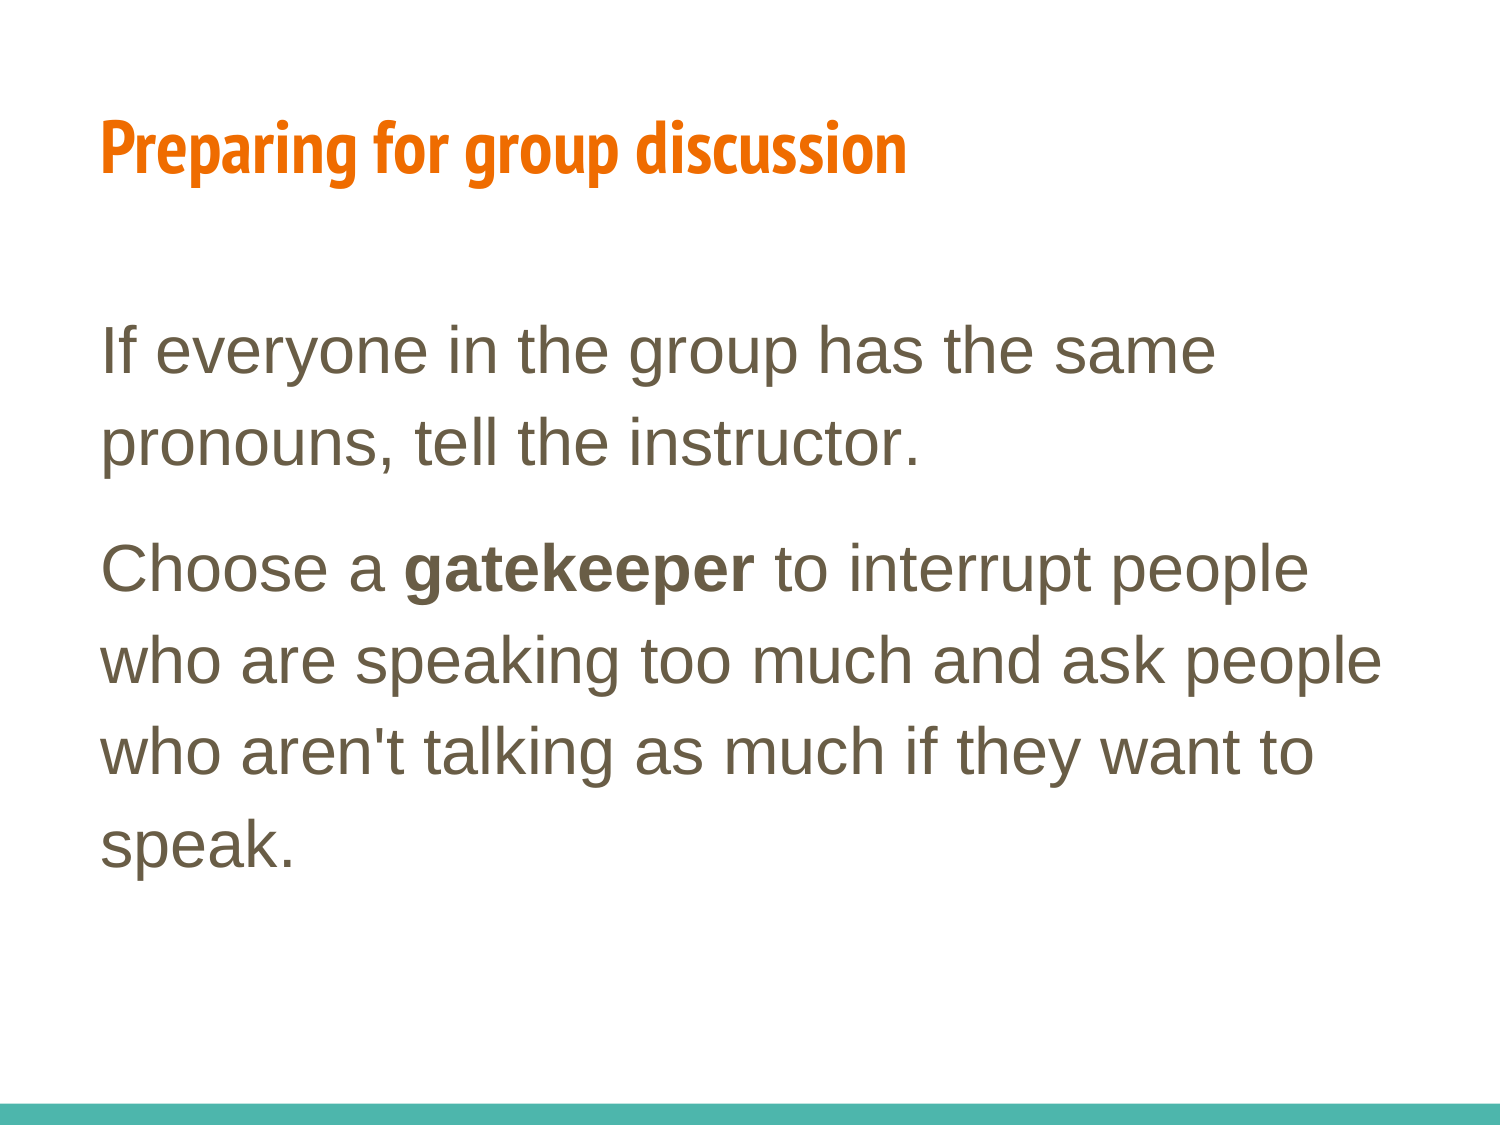

# Preparing for group discussion
If everyone in the group has the same pronouns, tell the instructor.
Choose a gatekeeper to interrupt people who are speaking too much and ask people who aren't talking as much if they want to speak.